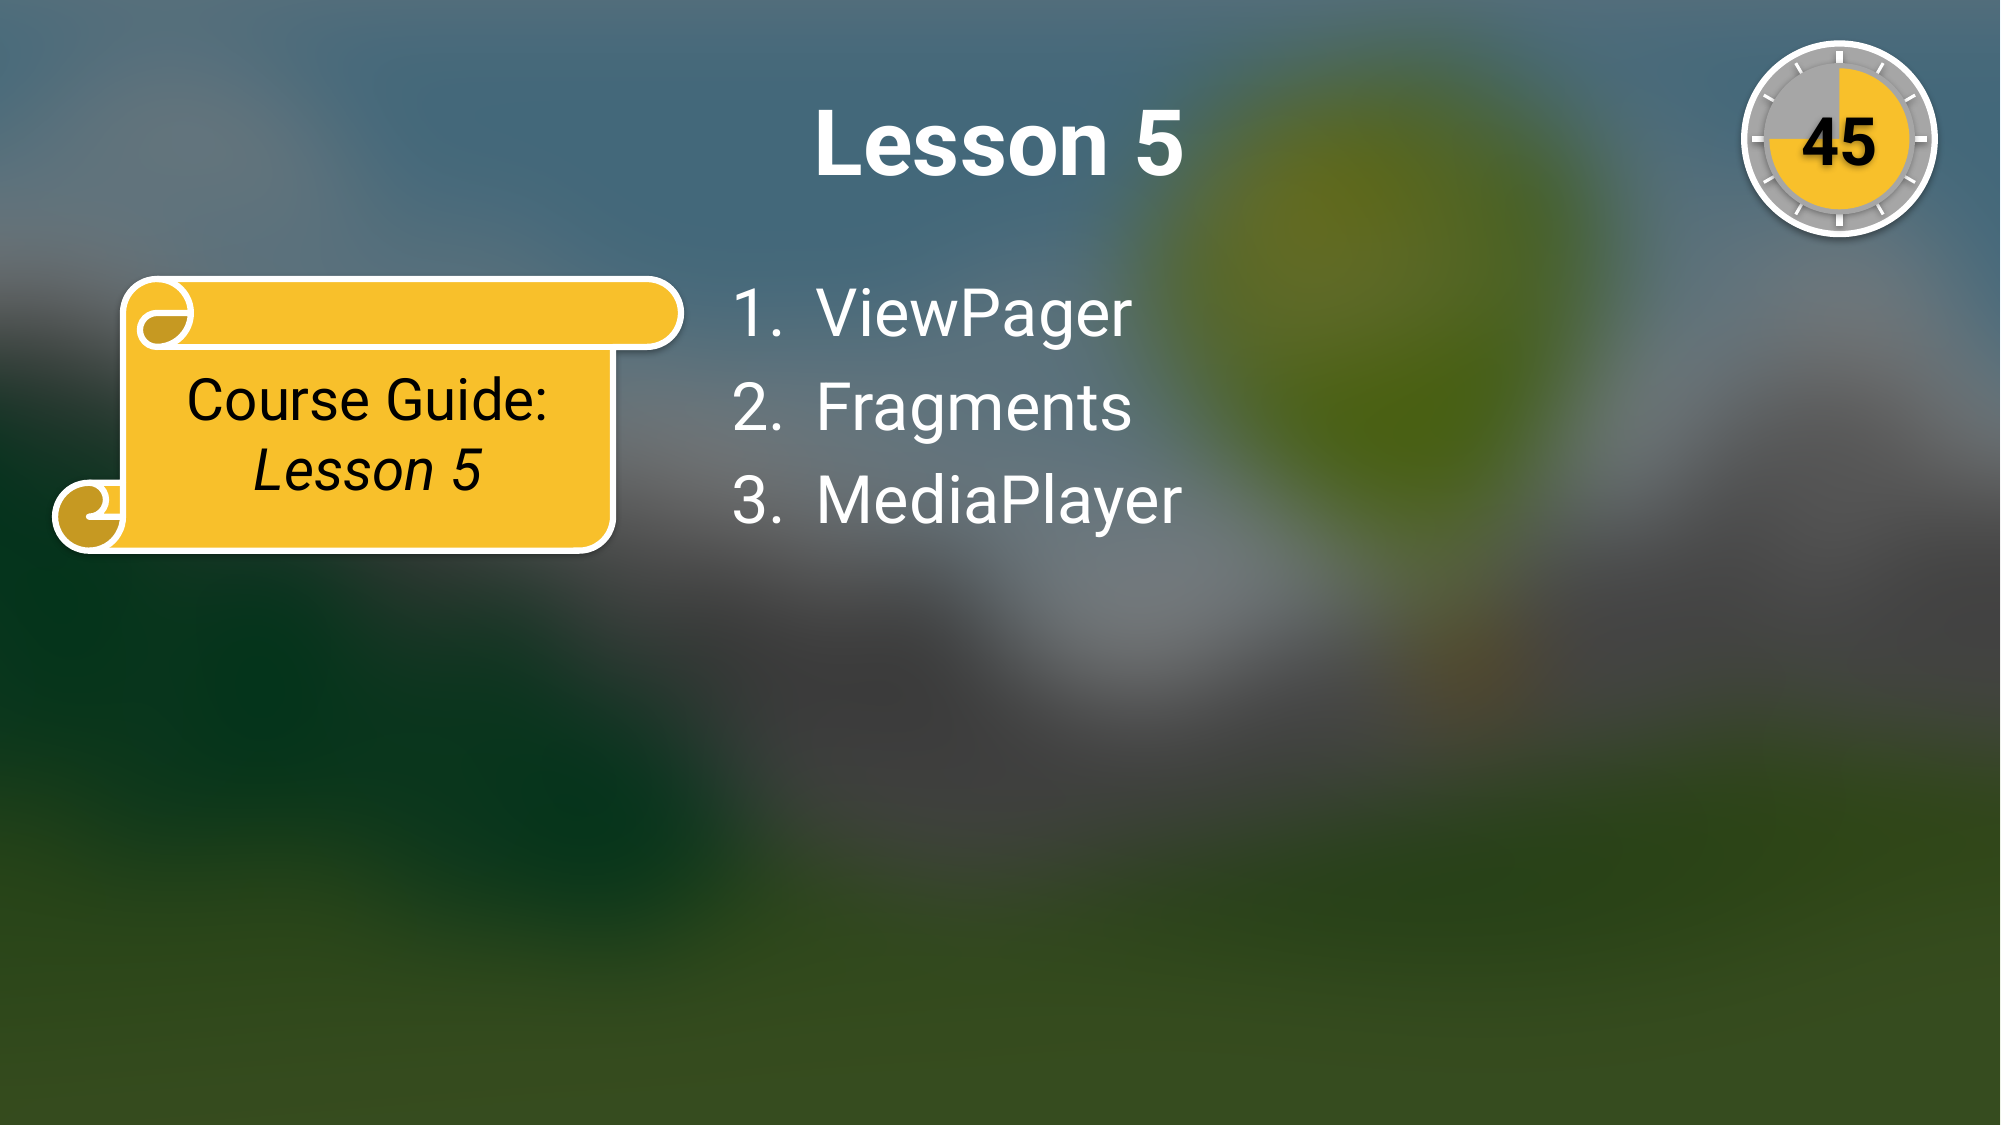

45

# Lesson 5
ViewPager
Fragments
MediaPlayer
Course Guide:
Lesson 5